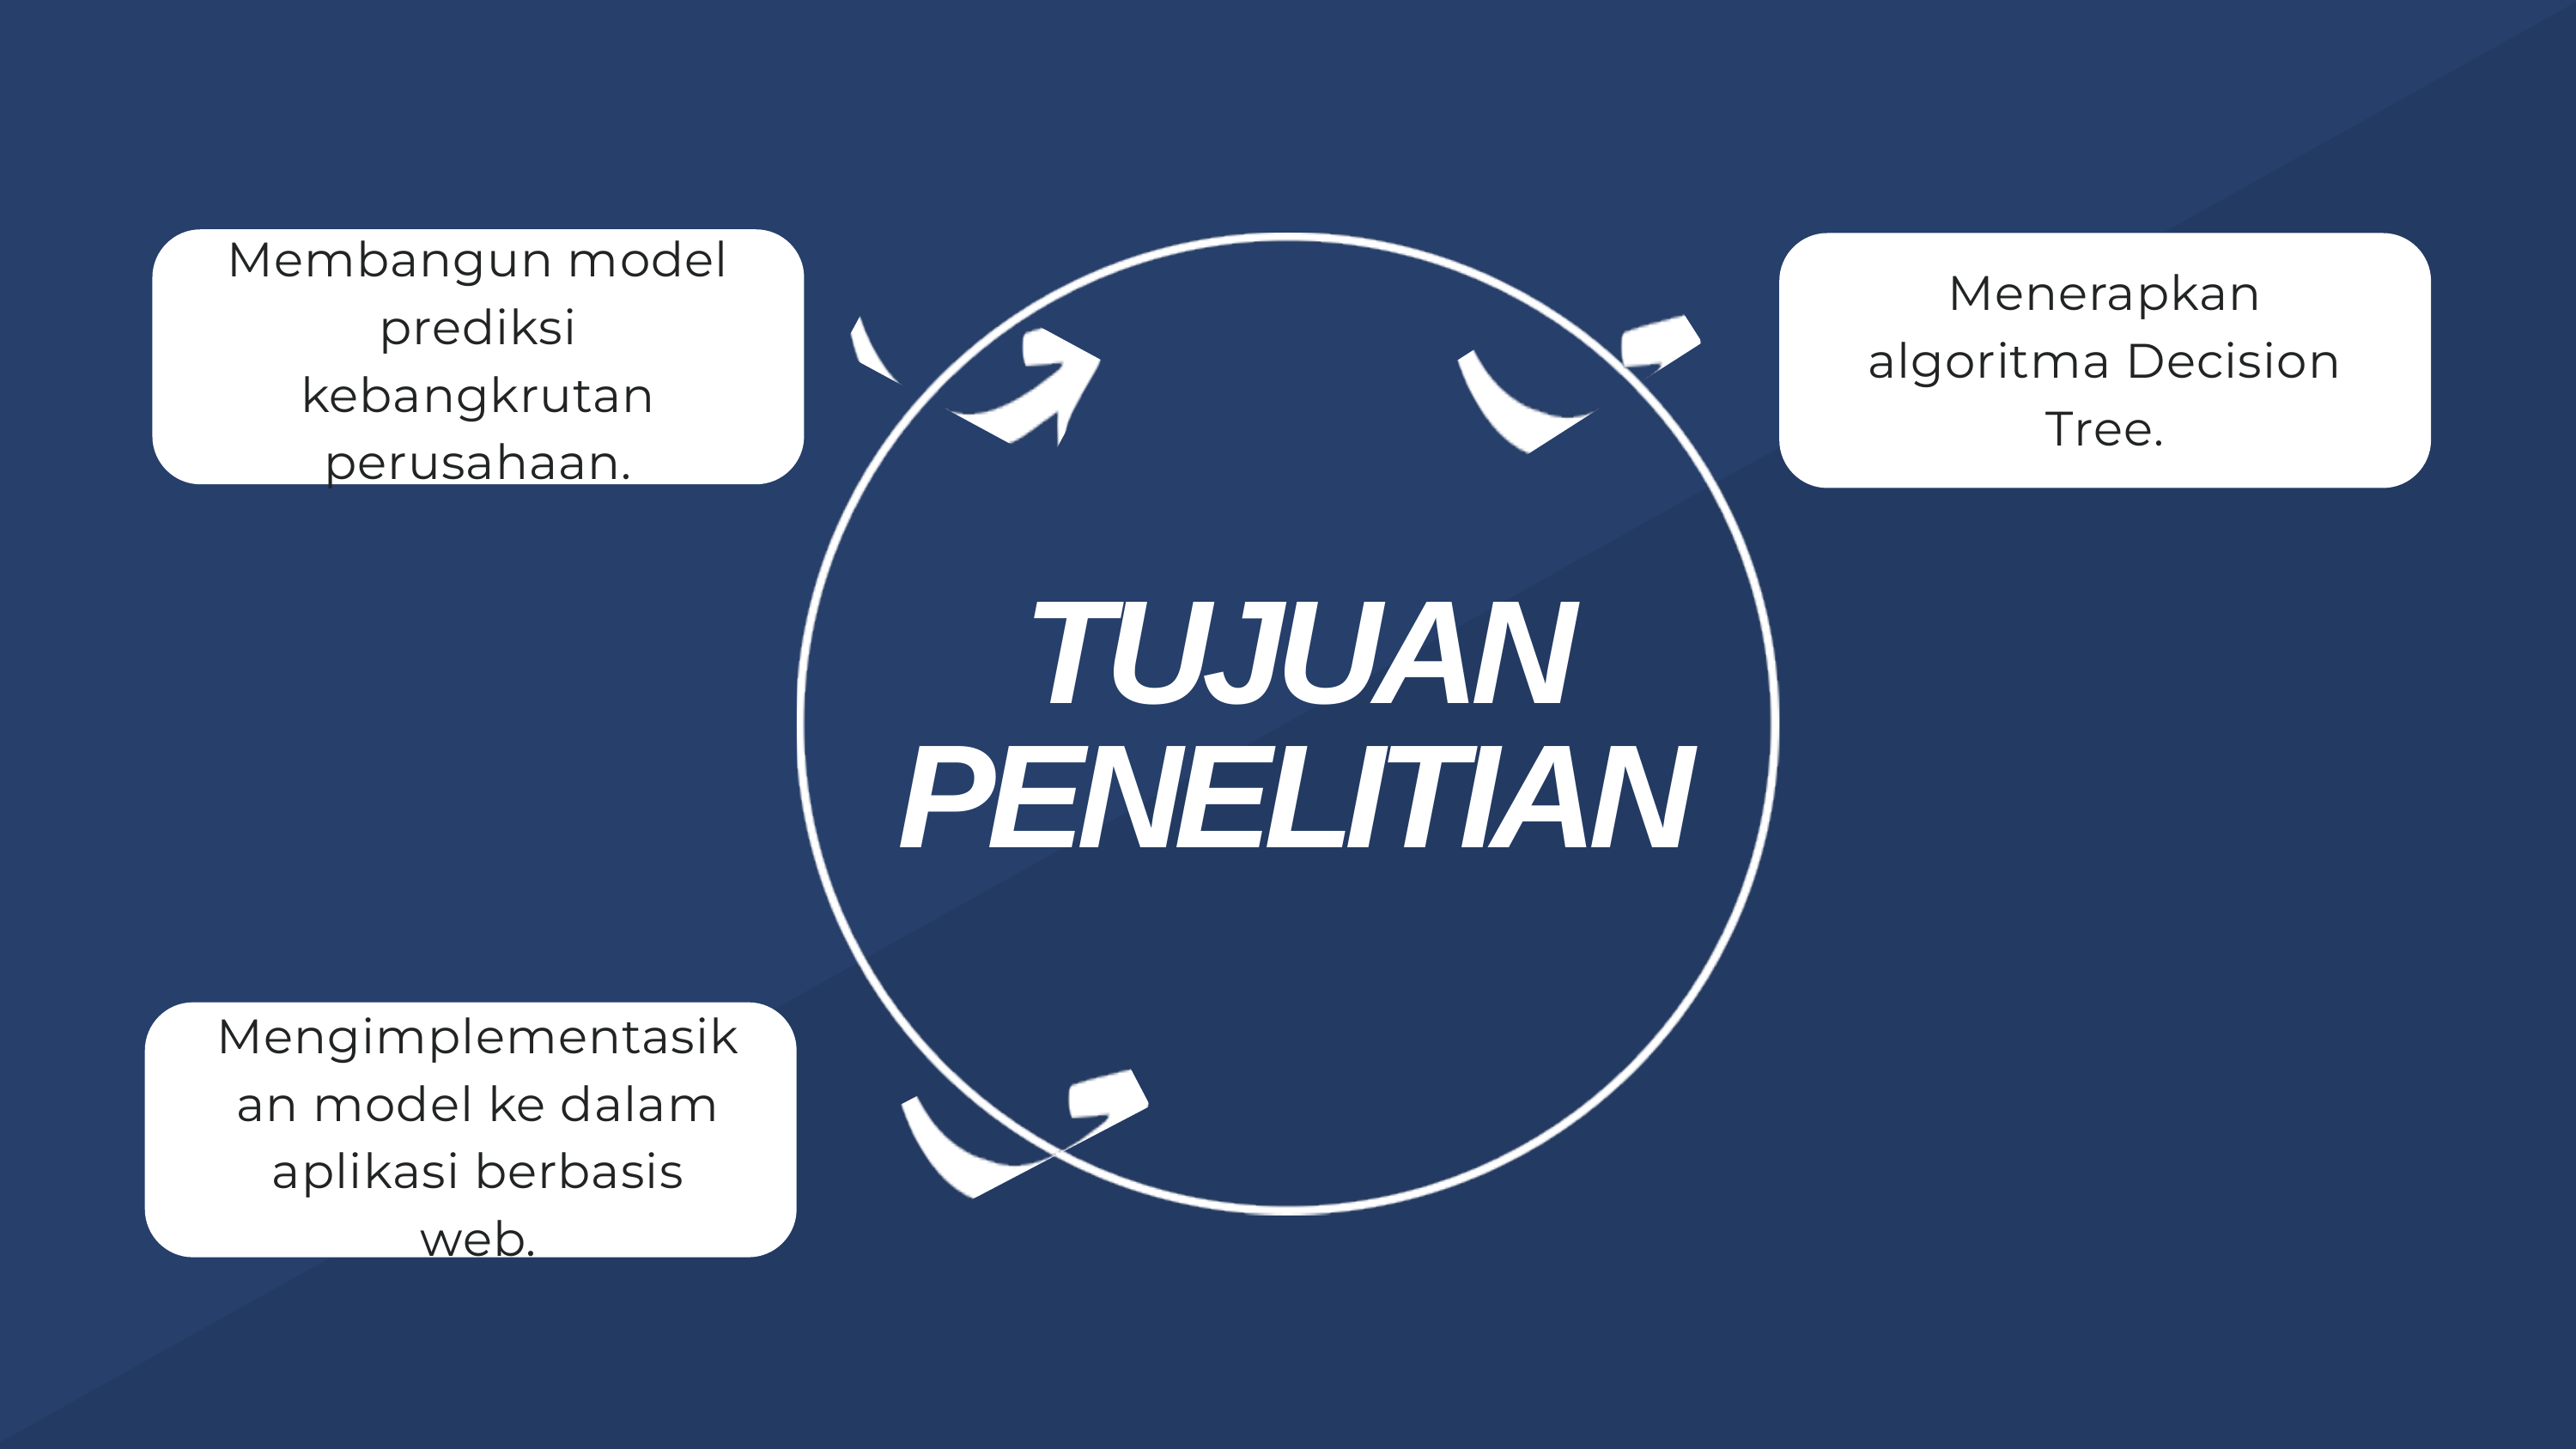

Membangun model prediksi kebangkrutan perusahaan.

Menerapkan algoritma Decision Tree.

TUJUAN PENELITIAN

Mengimplementasikan model ke dalam aplikasi berbasis web.